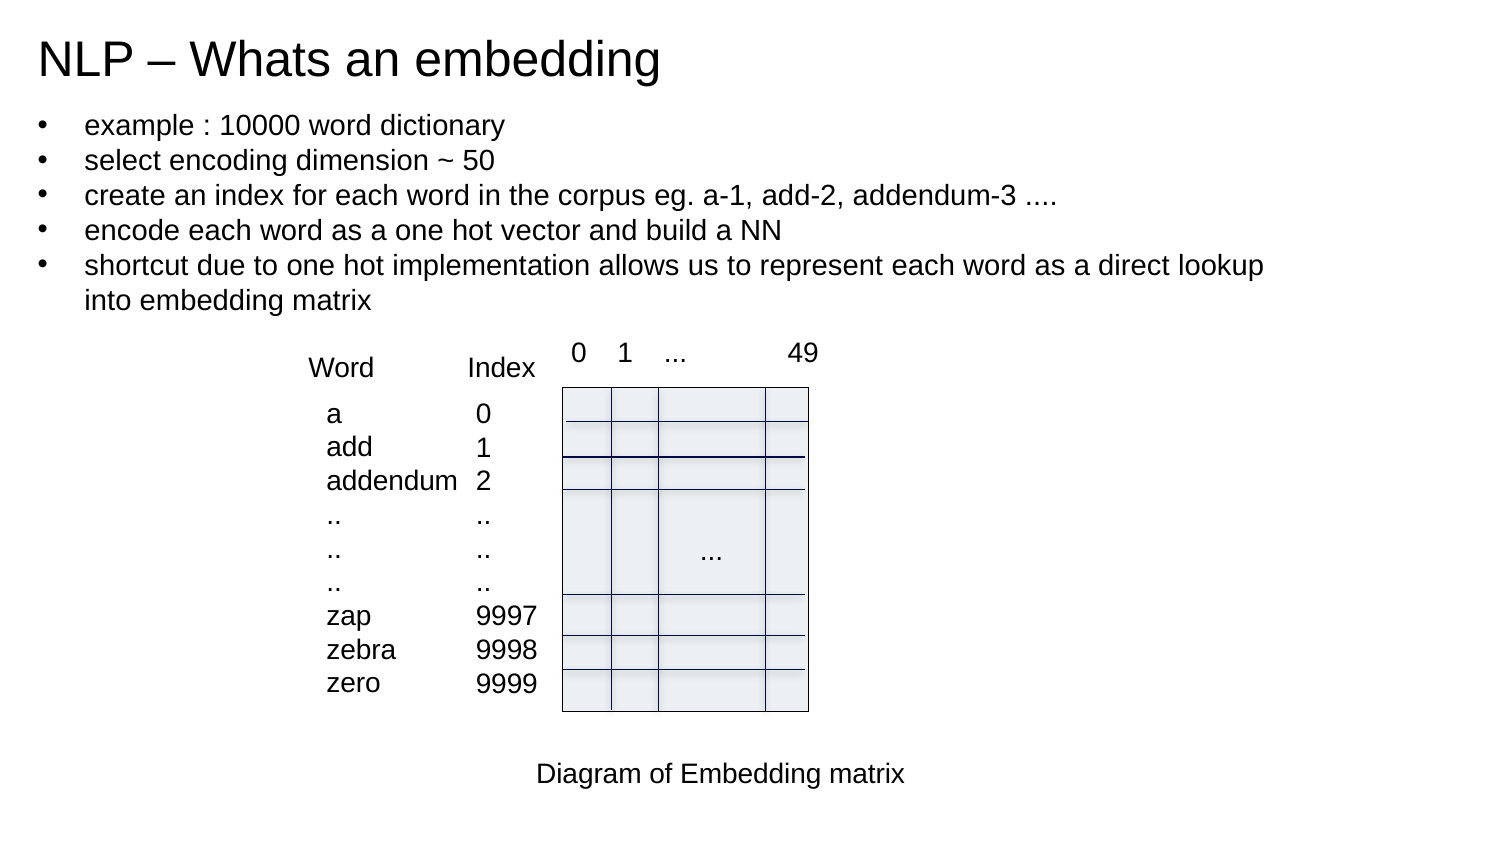

# NLP – Whats an embedding
example : 10000 word dictionary
select encoding dimension ~ 50
create an index for each word in the corpus eg. a-1, add-2, addendum-3 ....
encode each word as a one hot vector and build a NN
shortcut due to one hot implementation allows us to represent each word as a direct lookup into embedding matrix
0    1    ...             49
Word            Index
a
add
addendum
..
..
..
zap
zebra
zero

0
1
2
..
..
..
9997
9998
9999

...
Diagram of Embedding matrix
17